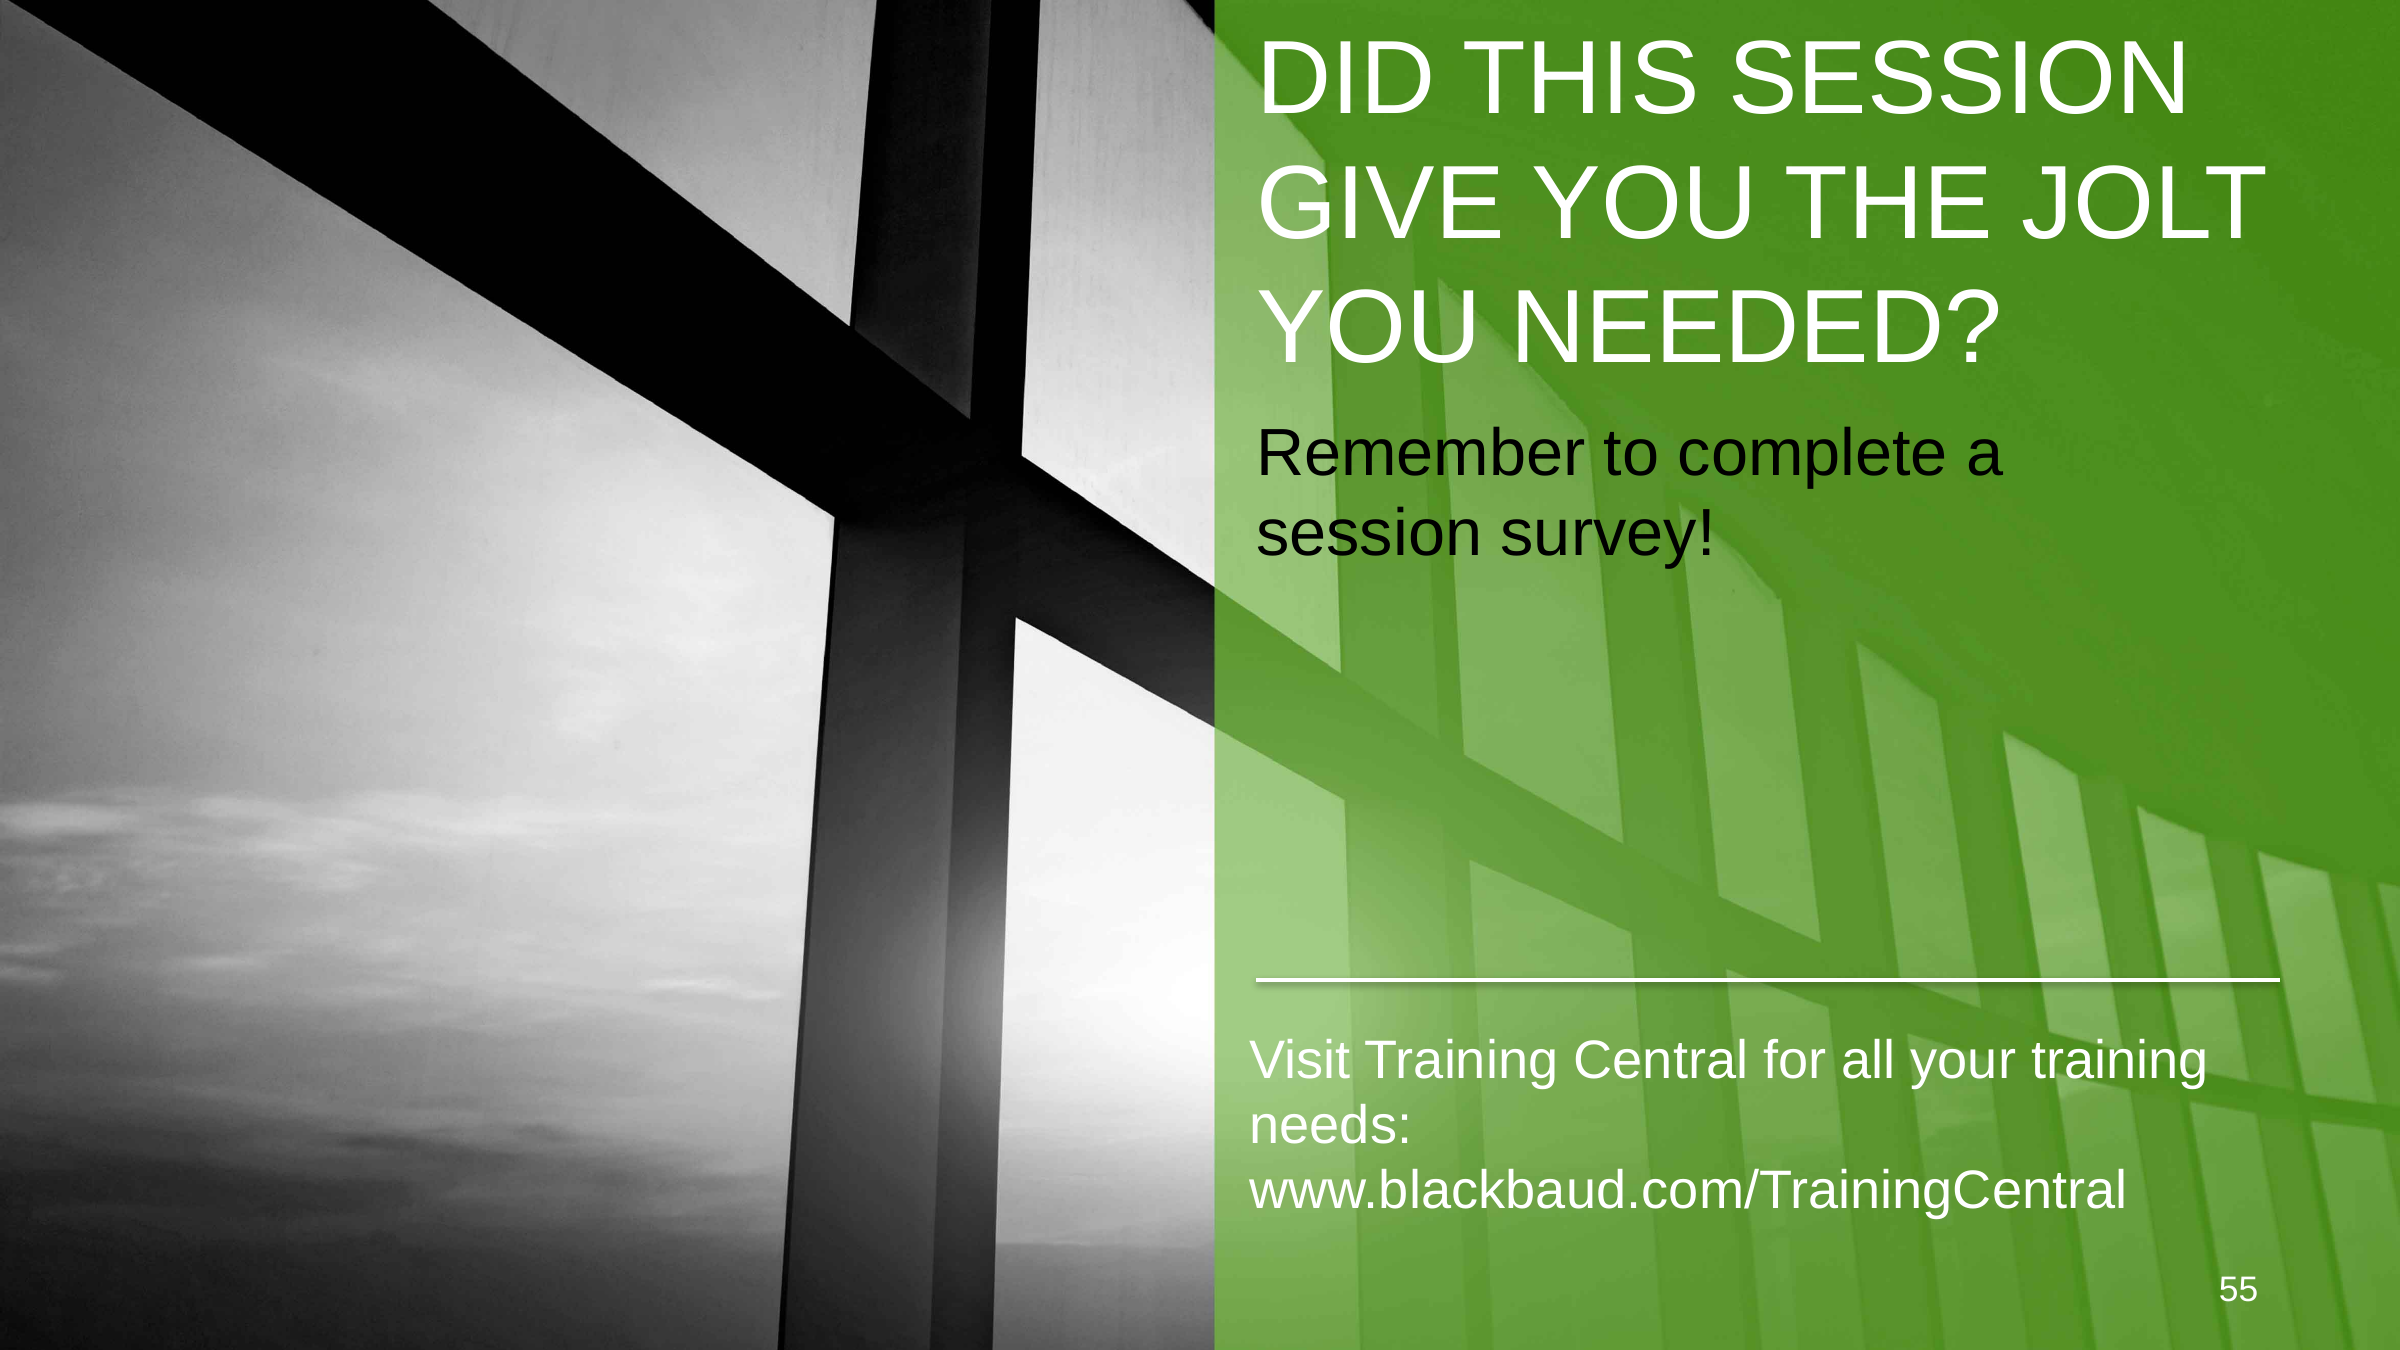

# Did this session give you the jolt you needed?
Remember to complete a
session survey!
55